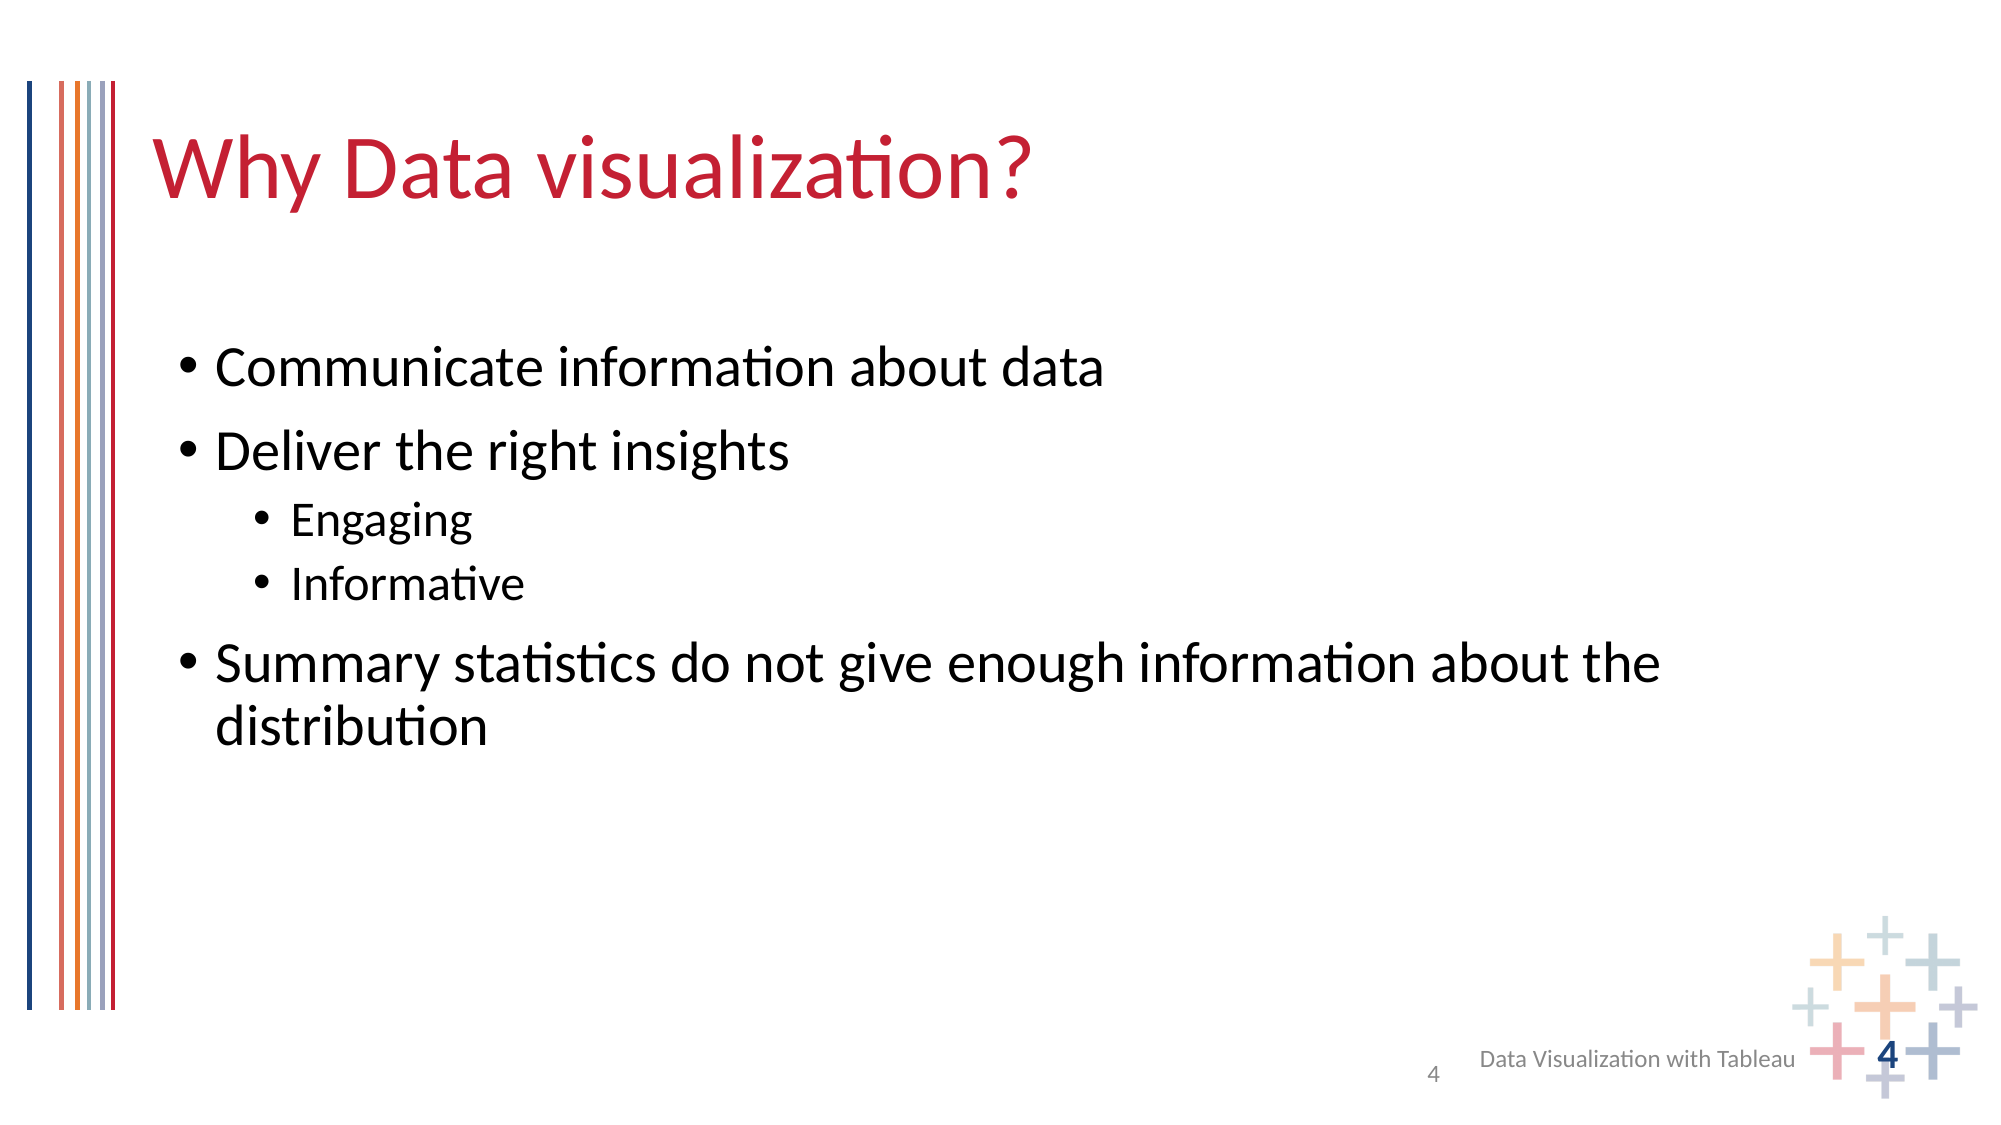

# Why Data visualization?
Communicate information about data
Deliver the right insights
Engaging
Informative
Summary statistics do not give enough information about the distribution
4